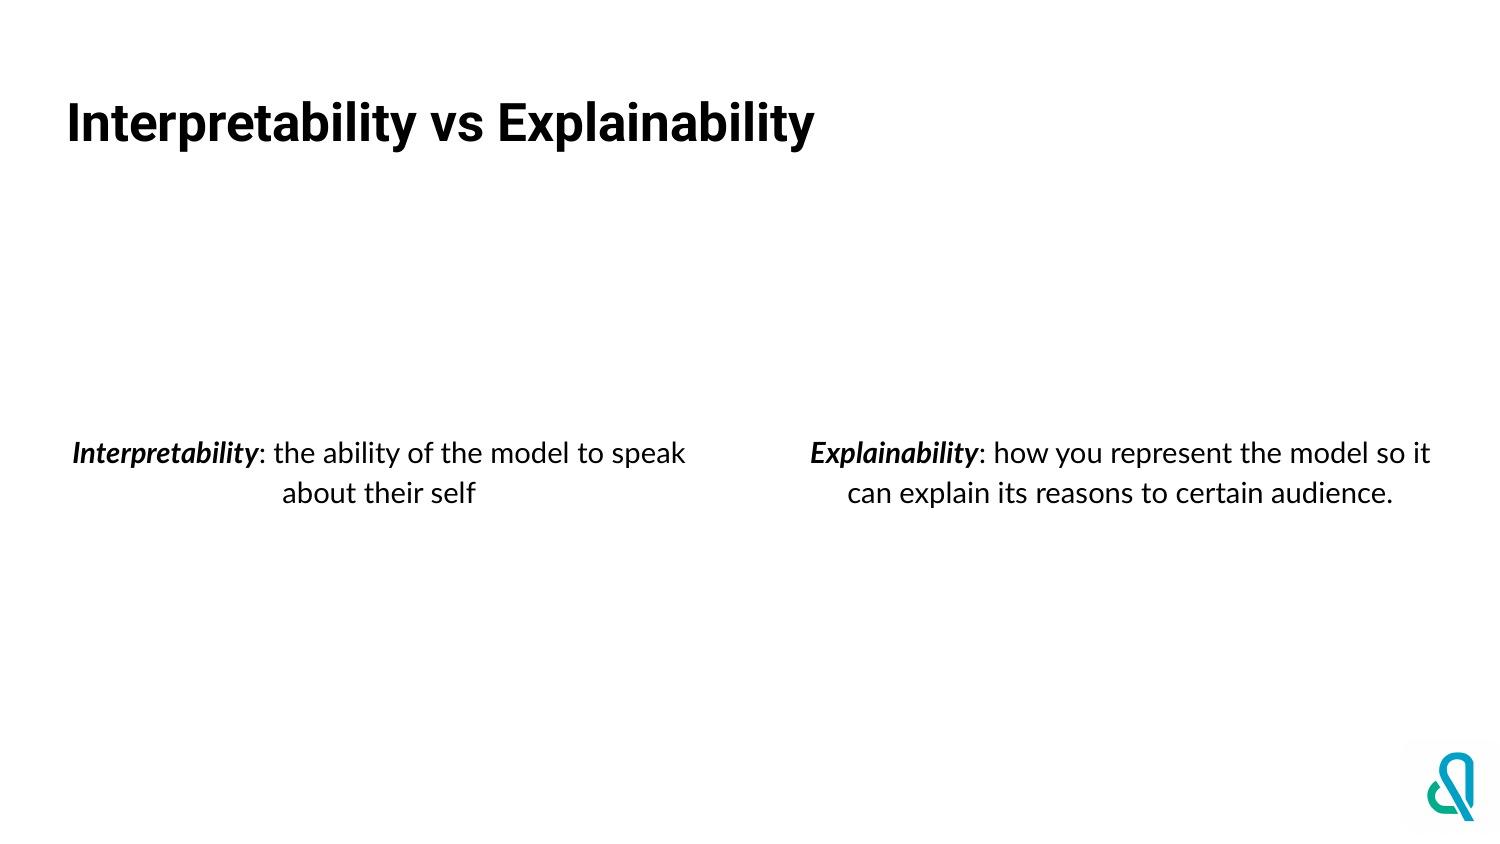

# Interpretability vs Explainability
Interpretability: the ability of the model to speak about their self
Explainability: how you represent the model so it can explain its reasons to certain audience.